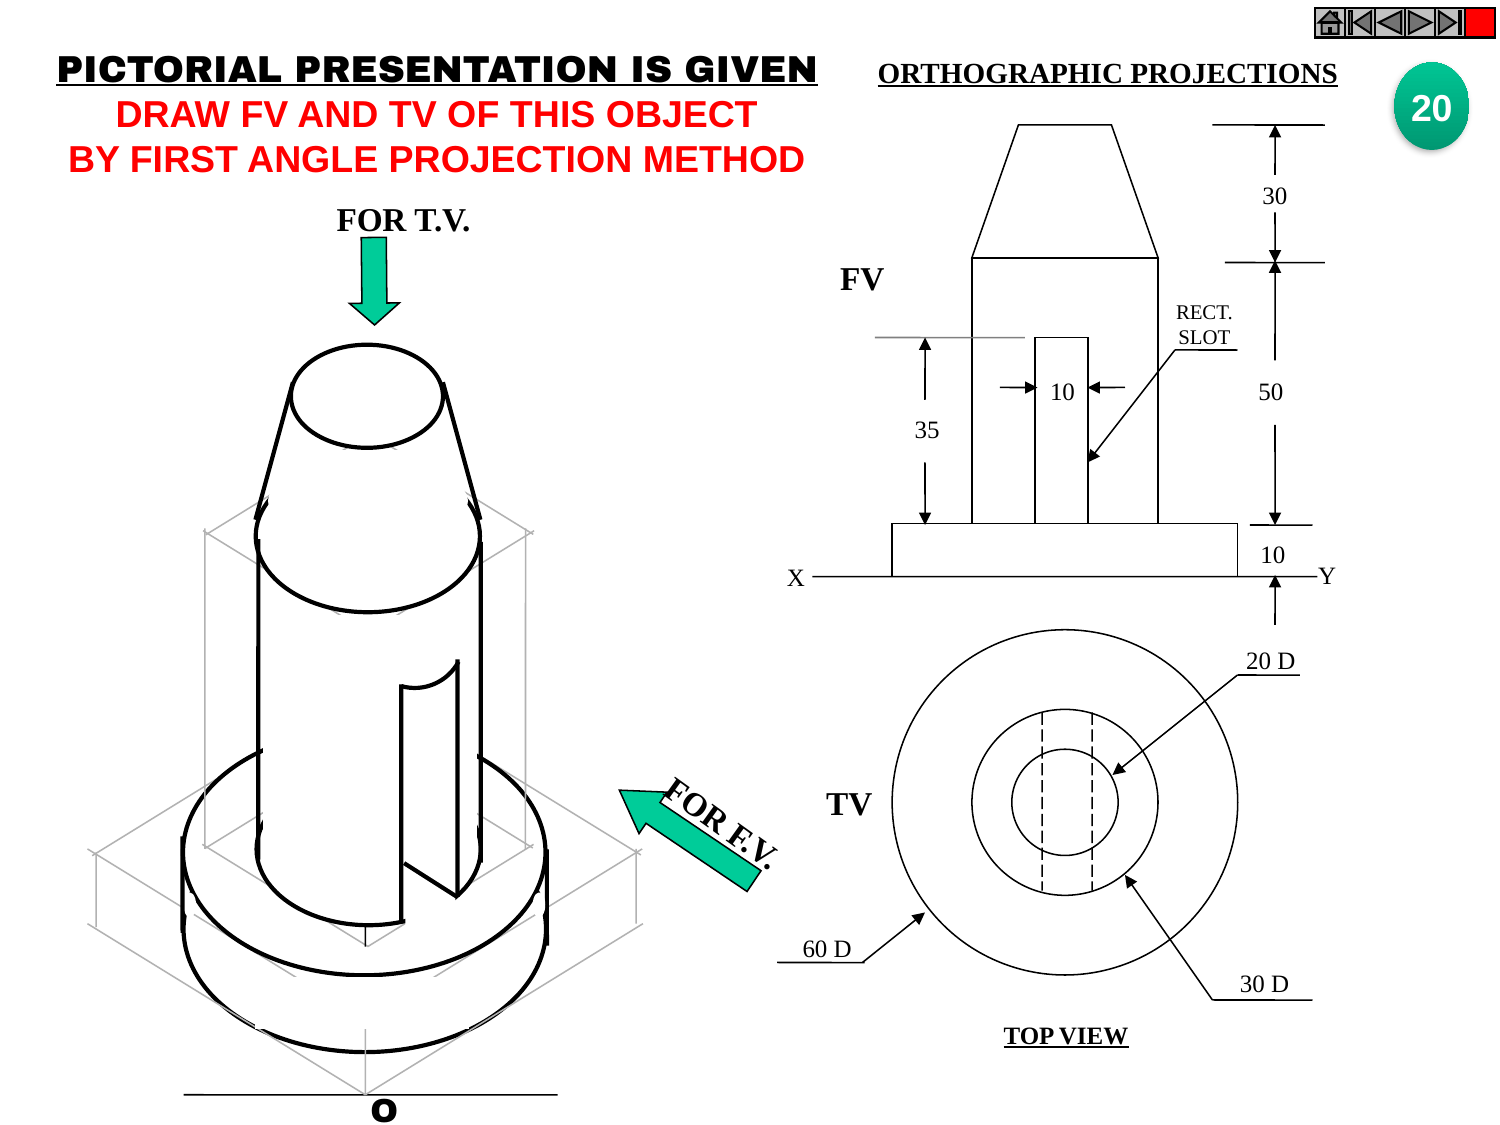

PICTORIAL PRESENTATION IS GIVEN
DRAW FV AND TV OF THIS OBJECT
BY FIRST ANGLE PROJECTION METHOD
ORTHOGRAPHIC PROJECTIONS
20

30

FV

RECT.
SLOT

10
50

35

10
Y
X

FOR T.V.

O

20 D

TV

60 D
30 D

FOR F.V.

TOP VIEW